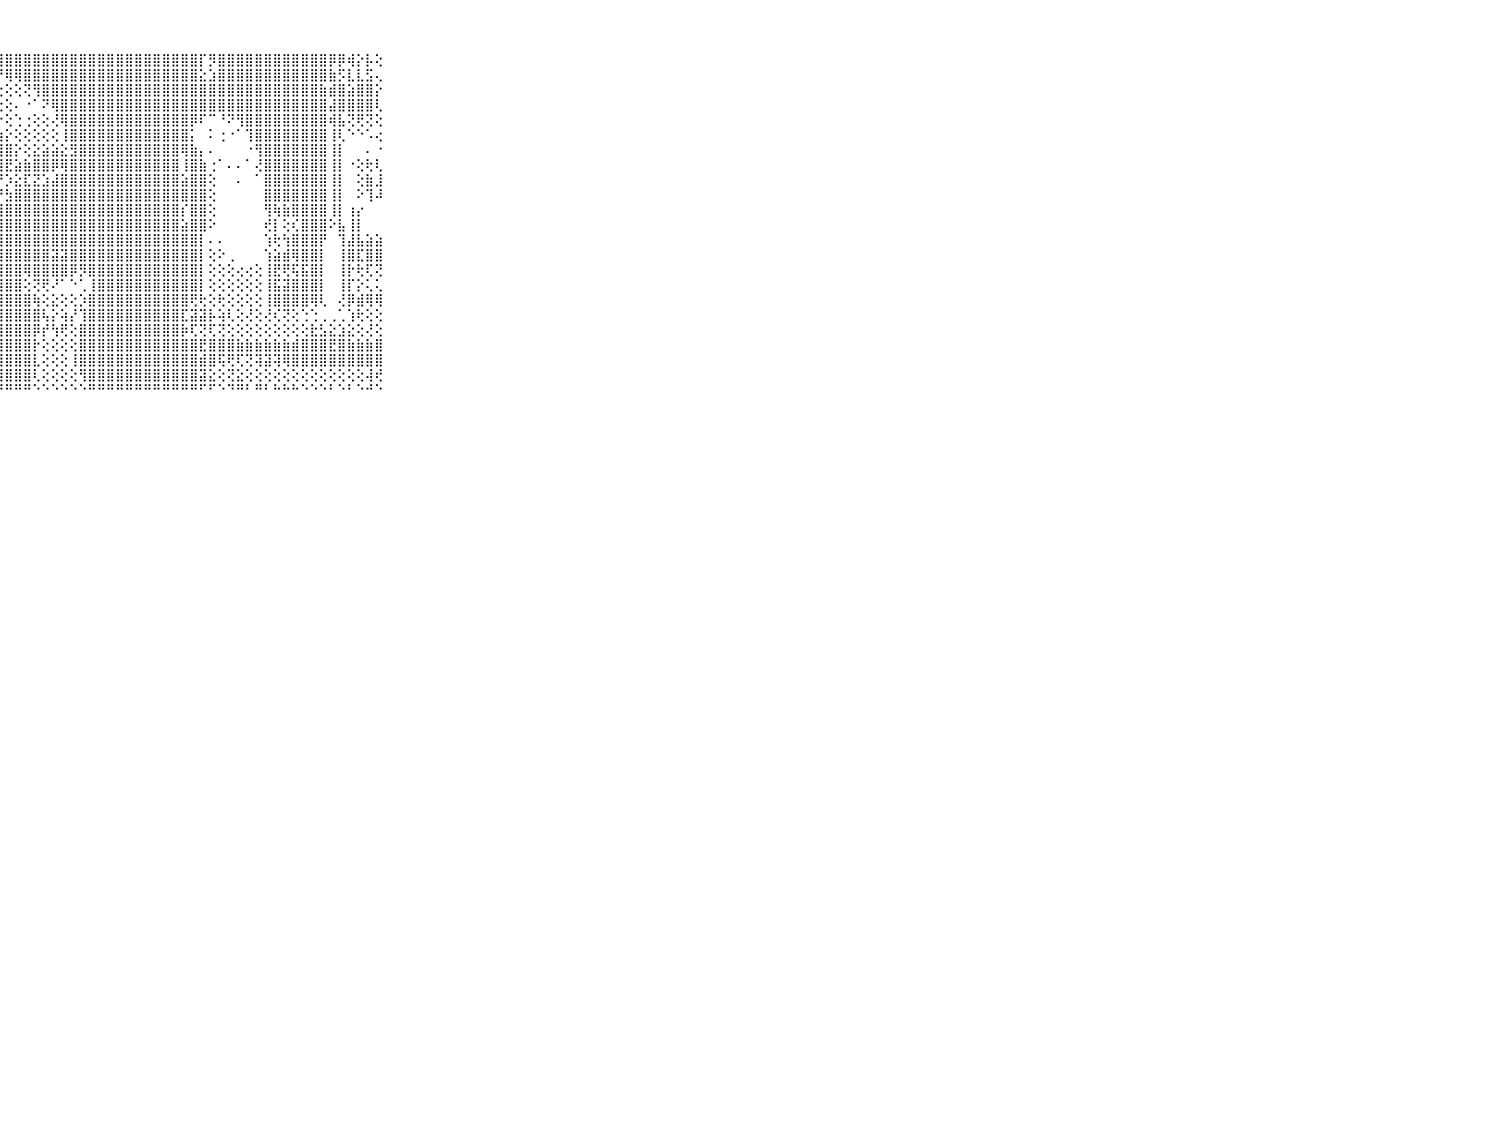

⠀⠀⠀⠀⠀⠀⠀⠀⠀⠀⠀⣹⣷⣿⡻⣿⣿⣿⣿⣿⣿⣿⣿⣿⣿⣿⣿⣿⣿⣿⣿⣿⣿⣿⣿⣿⣿⣿⣿⣿⣿⣿⣿⣿⣿⣿⣿⣿⣿⡏⡻⣿⣿⣿⣿⣿⣿⣿⣿⣿⣿⣿⣿⡿⡿⢾⡕⡧⢕⠀⠀⠀⠀⠀⠀⠀⠀⠀⠀⠀⠀
⠀⠀⠀⠀⠀⠀⠀⠀⠀⠀⠀⣾⣿⣽⣿⣿⣿⣿⣿⣿⣿⣿⡿⢟⢟⢟⢟⠟⢿⢿⣿⣿⣿⣿⣿⣿⣿⣿⣿⣿⣿⣿⣿⣿⣿⣿⣿⣿⣿⣕⣱⣿⣿⣿⣿⣿⣿⣿⣿⣿⣿⣿⣿⣷⡫⣇⣇⣫⢄⠀⠀⠀⠀⠀⠀⠀⠀⠀⠀⠀⠀
⠀⠀⠀⠀⠀⠀⠀⠀⠀⠀⠀⣽⣿⣿⣿⣿⣿⣿⣿⣿⢿⣥⣑⢅⠅⠐⢑⢕⢕⢕⢝⢻⣿⣿⣿⣿⣿⣿⣿⣿⣿⣿⣿⣿⣿⣿⣿⣿⣿⣿⣿⣿⣿⣿⣿⣿⣿⣿⣿⣿⣿⣿⣷⣾⣿⣵⣿⣿⡕⠀⠀⠀⠀⠀⠀⠀⠀⠀⠀⠀⠀
⠀⠀⠀⠀⠀⠀⠀⠀⠀⠀⠀⡿⣾⣿⣿⣿⣿⣿⡿⠃⠔⠵⢽⣿⣦⡐⠑⢕⢕⠄⠐⠁⠝⢿⣿⣿⣿⣿⣿⣿⣿⣿⣿⣿⣿⣿⣿⣿⣿⣿⣿⣿⣿⣿⣿⣿⣿⣿⣿⣿⣿⣿⣿⣼⣿⣿⣿⣿⢇⠀⠀⠀⠀⠀⠀⠀⠀⠀⠀⠀⠀
⠀⠀⠀⠀⠀⠀⠀⠀⠀⠀⠀⣿⣷⣿⣿⣿⣿⣿⢇⠀⠀⠀⠀⢘⢿⣿⣧⡕⢕⢑⢐⢕⢕⢜⢿⣿⣿⣿⣿⣿⣿⣿⣿⣿⣿⣿⣿⣿⡿⠏⠉⠘⠝⢻⣿⣿⣿⣿⣿⣿⣿⣿⣿⢾⣧⢝⢟⢝⢕⠀⠀⠀⠀⠀⠀⠀⠀⠀⠀⠀⠀
⠀⠀⠀⠀⠀⠀⠀⠀⠀⠀⠀⣿⣿⣿⣿⣿⣿⡏⢁⢔⢕⢄⠔⠄⠕⢿⣿⣷⡕⢕⢕⢕⢕⢕⢸⣿⣿⣿⣿⣿⣿⣿⣿⣿⣿⣿⣿⣿⡅⠀⠅⢐⠐⠁⢹⣿⣿⣿⣿⣿⣿⣿⣿⢸⢇⠑⠑⠡⢔⠀⠀⠀⠀⠀⠀⠀⠀⠀⠀⠀⠀
⠀⠀⠀⠀⠀⠀⠀⠀⠀⠀⠀⣿⣿⣿⣿⣿⣿⢇⢕⢕⢕⢕⢕⢄⢕⢜⣿⣿⣿⡕⢕⣕⣵⣵⣕⣻⣿⣿⣿⣿⣿⣿⣿⣿⣿⣿⣿⢿⣷⡄⠄⠀⠀⠀⠐⢻⣿⣿⣿⣿⣿⣿⣿⢸⡇⠀⠀⠄⠐⠀⠀⠀⠀⠀⠀⠀⠀⠀⠀⠀⠀
⠀⠀⠀⠀⠀⠀⠀⠀⠀⠀⠀⣯⣿⣿⣿⣿⣿⣕⣕⣱⣱⣵⣵⣵⣵⣵⣿⣿⣟⣵⣷⣿⣿⡿⢿⣿⣿⣿⣿⣿⣿⣿⣿⣿⣿⣿⣿⢸⣿⣷⢐⠁⠄⠄⠁⢜⣿⣿⣿⣿⣿⣿⣿⢸⡇⠐⢕⢗⢇⠀⠀⠀⠀⠀⠀⠀⠀⠀⠀⠀⠀
⠀⠀⠀⠀⠀⠀⠀⠀⠀⠀⠀⣿⣿⣿⣿⣿⣿⣿⣿⣿⣿⣿⣿⣿⣿⣿⣿⡟⡱⣕⣏⣝⣱⣼⣿⣿⣿⣿⣿⣿⣿⣿⣿⣿⣿⣿⣿⣵⣿⣿⢕⠀⠀⠄⠀⠁⣿⣿⣿⣿⣿⣿⣿⢸⡇⠀⢕⣷⣸⠀⠀⠀⠀⠀⠀⠀⠀⠀⠀⠀⠀
⠀⠀⠀⠀⠀⠀⠀⠀⠀⠀⠀⣿⣿⣿⣿⣿⣿⣿⣿⣿⣿⣿⣿⣿⣿⣿⣿⡟⣳⣿⣿⣿⣿⣿⣿⣿⣿⣿⣿⣿⣿⣿⣿⣿⣿⣿⣿⣿⣿⣿⢕⠀⠀⠀⠀⠀⣿⣿⣿⣿⣿⣿⣿⢸⡇⠀⠕⢹⠼⠀⠀⠀⠀⠀⠀⠀⠀⠀⠀⠀⠀
⠀⠀⠀⠀⠀⠀⠀⠀⠀⠀⠀⣿⣿⣿⣿⣿⣟⣿⣿⣿⣿⣿⣿⣿⣿⣿⣿⣿⣿⣿⣿⣿⣿⣿⣿⣿⣿⣿⣿⣿⣿⣿⣿⣿⣿⣿⣿⡎⣿⣿⢕⠀⠀⠀⠀⠀⢻⢷⣷⣿⣿⣿⣿⢸⡇⢰⡔⠀⠀⠀⠀⠀⠀⠀⠀⠀⠀⠀⠀⠀⠀
⠀⠀⠀⠀⠀⠀⠀⠀⠀⠀⠀⣿⣿⣿⣿⣿⣿⣿⣿⣿⣿⣿⣿⣿⣿⣿⣿⣿⣿⣿⣿⣿⣿⣿⣿⣿⣿⣿⣿⣿⣿⣿⣿⣿⣿⣿⣿⣵⣿⣿⠕⠀⠀⠀⠀⠀⢞⡇⢕⢎⣿⣿⣿⠕⣧⢸⡇⠀⠀⠀⠀⠀⠀⠀⠀⠀⠀⠀⠀⠀⠀
⠀⠀⠀⠀⠀⠀⠀⠀⠀⠀⠀⣿⣿⣿⣿⣿⣿⣿⣿⣿⣿⣿⣿⣿⣿⣿⣿⣿⣿⣿⣿⣿⣿⣿⣿⣿⣿⣿⣿⣿⣿⣿⣿⣿⣿⣿⣿⣿⣿⡇⠄⠄⠀⠀⠀⠀⢱⢗⢳⣿⣿⣿⡟⠀⢹⣼⣧⣵⣵⠀⠀⠀⠀⠀⠀⠀⠀⠀⠀⠀⠀
⠀⠀⠀⠀⠀⠀⠀⠀⠀⠀⠀⣿⣿⣿⣿⣿⣿⣿⣿⣿⣿⣿⣿⣿⣿⣿⣿⣿⣿⣿⣿⣿⣿⣽⣽⣿⣿⣿⣿⣿⣿⣿⣿⣿⣿⣿⣿⣿⣿⡇⢕⠕⢀⠀⠀⠀⢱⣵⣾⢿⣿⣿⡇⠀⢸⣿⣏⣿⣿⠀⠀⠀⠀⠀⠀⠀⠀⠀⠀⠀⠀
⠀⠀⠀⠀⠀⠀⠀⠀⠀⠀⠀⣿⣿⣿⣿⣿⣿⣿⣿⣿⣿⣿⣿⣿⣿⣿⣿⣿⣿⣿⢿⣿⣿⣿⣿⡿⡻⣿⣿⣿⣿⣿⣿⣿⣿⣿⣿⣿⣿⡇⢕⢕⢕⢔⢔⢕⢸⣟⢟⢯⣯⣿⡇⠀⢸⡗⢗⢏⢝⠀⠀⠀⠀⠀⠀⠀⠀⠀⠀⠀⠀
⠀⠀⠀⠀⠀⠀⠀⠀⠀⠀⠀⣿⣿⣿⣿⣿⣿⣿⣿⣿⣿⣿⣿⣿⣿⣿⣿⣿⣿⣿⢕⢝⢟⠜⠁⠑⢁⢸⣿⣿⣿⣿⣿⣿⣿⣿⣿⣿⣿⡇⢕⢕⢕⢕⢕⢕⢸⣯⣽⣿⣿⣿⡇⠀⢸⡏⡕⢅⢅⠀⠀⠀⠀⠀⠀⠀⠀⠀⠀⠀⠀
⠀⠀⠀⠀⠀⠀⠀⠀⠀⠀⠀⣿⣿⣿⣿⣿⣿⣿⣿⣿⣿⣿⣿⣿⣿⣿⣿⣿⣿⣿⣿⢷⢕⣕⢕⢕⡱⣿⣿⣿⣿⣿⣿⣿⣿⣿⣿⣿⢟⢗⢕⢗⢕⢕⢕⢕⢸⣿⣿⣿⣿⢿⢇⠀⢜⡿⣾⢿⢿⠀⠀⠀⠀⠀⠀⠀⠀⠀⠀⠀⠀
⠀⠀⠀⠀⠀⠀⠀⠀⠀⠀⠀⣿⣿⣿⣿⣿⣿⣿⣿⣿⣿⣿⣿⣿⣿⣿⣿⣿⣿⣿⣿⣿⢧⡕⢵⡜⢹⣿⣿⣿⣿⣿⣿⣿⣿⣿⣿⣏⣽⣽⡧⢵⢇⢕⢜⢕⢜⢎⢝⢕⢑⢑⢀⢀⢁⢱⢗⢕⢕⠀⠀⠀⠀⠀⠀⠀⠀⠀⠀⠀⠀
⠀⠀⠀⠀⠀⠀⠀⠀⠀⠀⠀⣿⣿⣿⣿⣿⣿⣿⣿⣿⣿⣿⣿⣿⣿⣿⣿⣿⣿⣿⣿⡿⡞⢳⢟⢕⣿⣿⣿⣿⣿⣿⣿⣿⣿⣿⣿⡷⢏⢝⢏⢝⢕⢕⢕⢕⢕⢕⢕⢕⢕⣗⣣⣕⣱⣕⢕⢜⢕⠀⠀⠀⠀⠀⠀⠀⠀⠀⠀⠀⠀
⠀⠀⠀⠀⠀⠀⠀⠀⠀⠀⠀⣿⣿⣿⣿⣿⣿⣿⣿⣿⣿⣿⣿⣿⣿⣿⣿⣿⣿⣿⣿⡗⢕⢕⢕⢕⣿⣿⣿⣿⣿⣿⣿⣿⣿⣿⣿⣿⣿⣟⣿⣿⣿⣷⣷⣷⣷⣷⣷⣾⣿⣿⣿⣟⣿⣷⣷⣷⣿⠀⠀⠀⠀⠀⠀⠀⠀⠀⠀⠀⠀
⠀⠀⠀⠀⠀⠀⠀⠀⠀⠀⠀⣿⣿⣿⣿⣿⣿⣿⣿⣿⣿⣿⣿⣿⣿⣿⣿⣿⣿⣿⣿⣇⢕⢕⢕⢸⣿⣿⣿⣿⣿⣿⣿⣿⣿⣿⣿⣿⣿⣾⣿⢯⢟⢏⢝⢽⣽⢽⢿⣿⣿⣿⣿⣿⣿⣿⣿⣿⣿⠀⠀⠀⠀⠀⠀⠀⠀⠀⠀⠀⠀
⠀⠀⠀⠀⠀⠀⠀⠀⠀⠀⠀⣿⣿⣿⣿⣿⣿⣿⣿⣿⣿⣿⣿⣿⣿⣿⣿⣿⣿⣿⣿⢇⢕⢕⢕⢕⢻⣿⣿⣿⣿⣿⣿⣿⣿⣿⣿⣿⣿⣽⣕⢕⢝⣕⢕⢕⢕⢕⢕⢕⢕⢕⢕⢕⢕⢕⢕⢼⢞⠀⠀⠀⠀⠀⠀⠀⠀⠀⠀⠀⠀
⠀⠀⠀⠀⠀⠀⠀⠀⠀⠀⠀⠛⠛⠛⠛⠛⠛⠛⠛⠛⠛⠛⠛⠛⠛⠛⠛⠛⠛⠛⠛⠑⠑⠑⠑⠑⠑⠛⠛⠛⠛⠛⠛⠛⠛⠛⠛⠛⠛⠋⠋⠑⠙⠛⠃⠛⠃⠓⠓⠓⠑⠑⠑⠃⠑⠃⠑⠚⠑⠀⠀⠀⠀⠀⠀⠀⠀⠀⠀⠀⠀